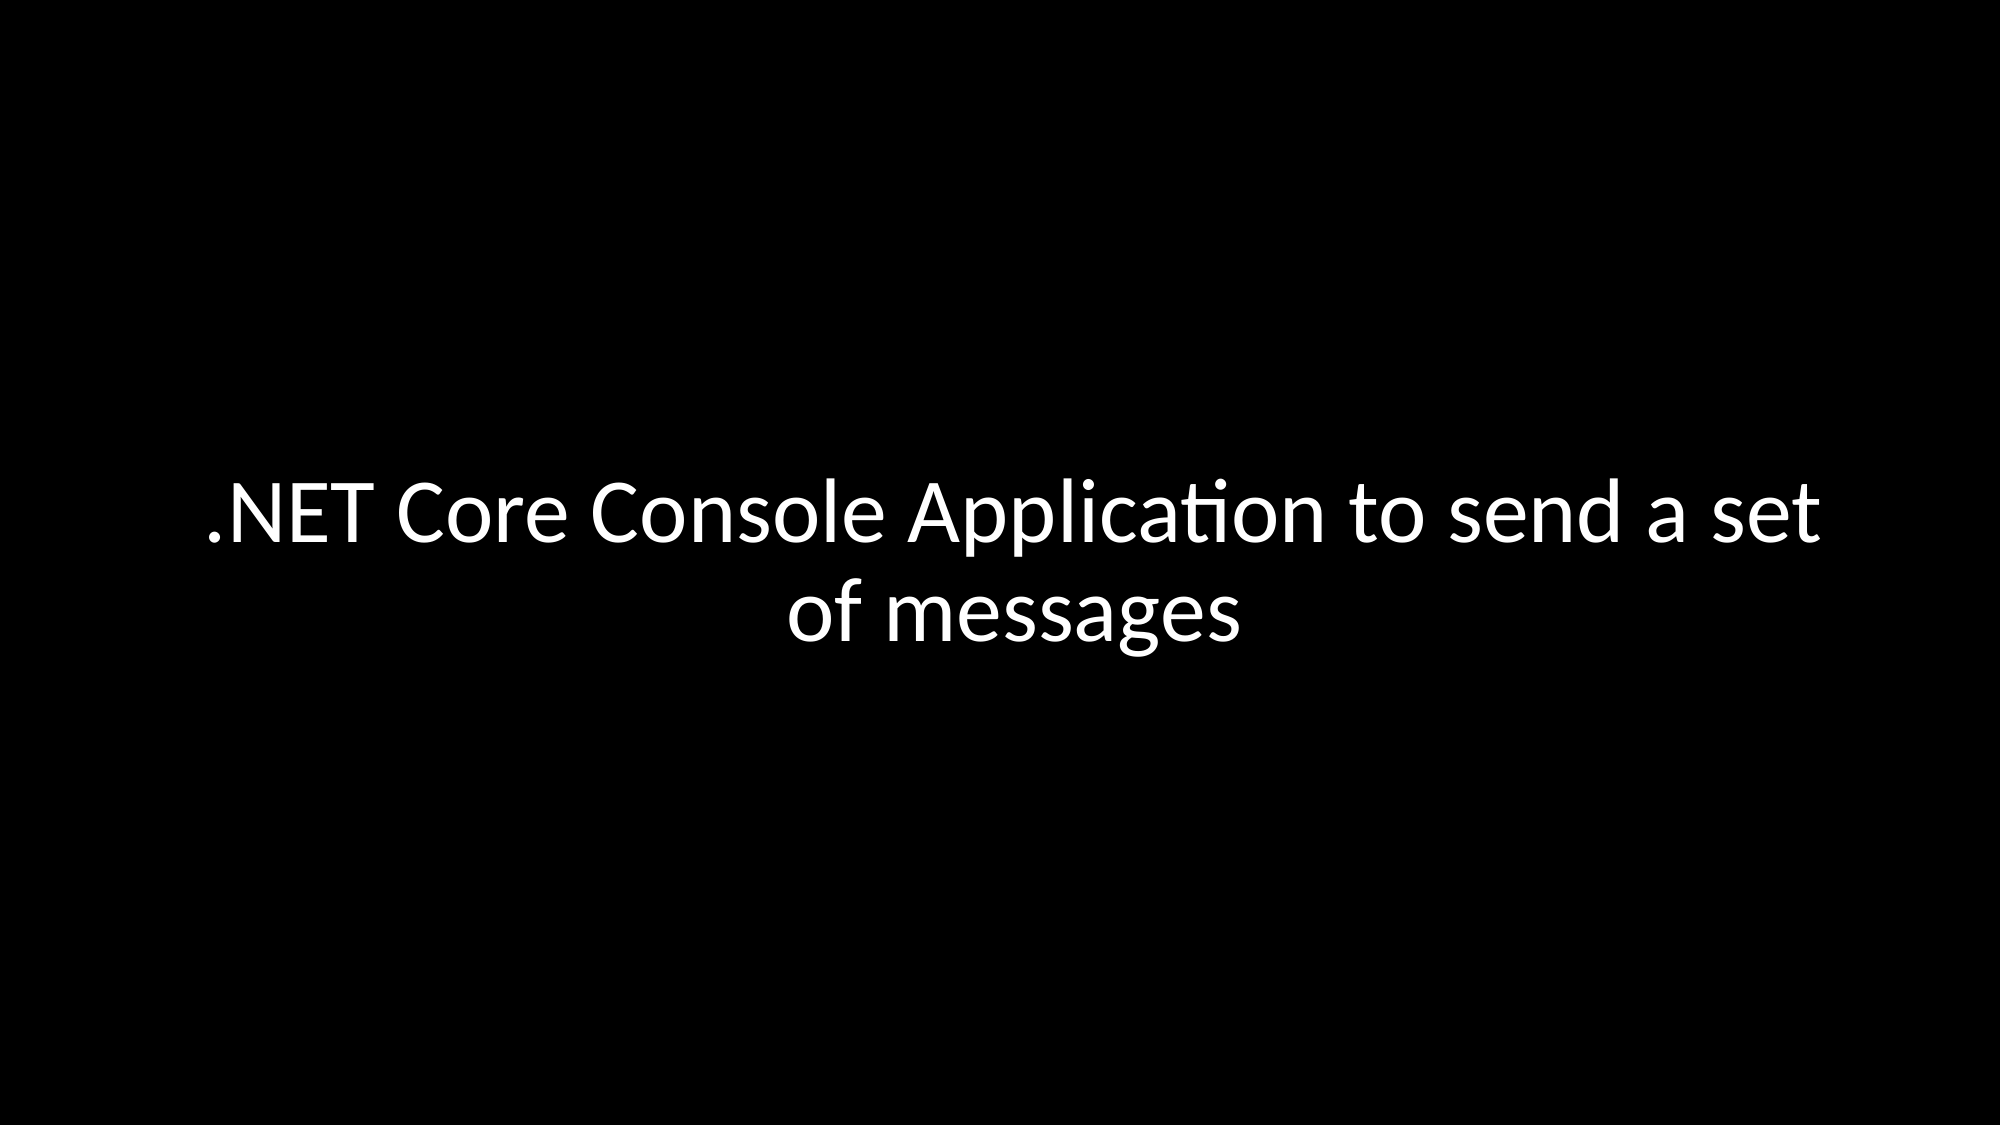

# .NET Core Console Application to send a set of messages